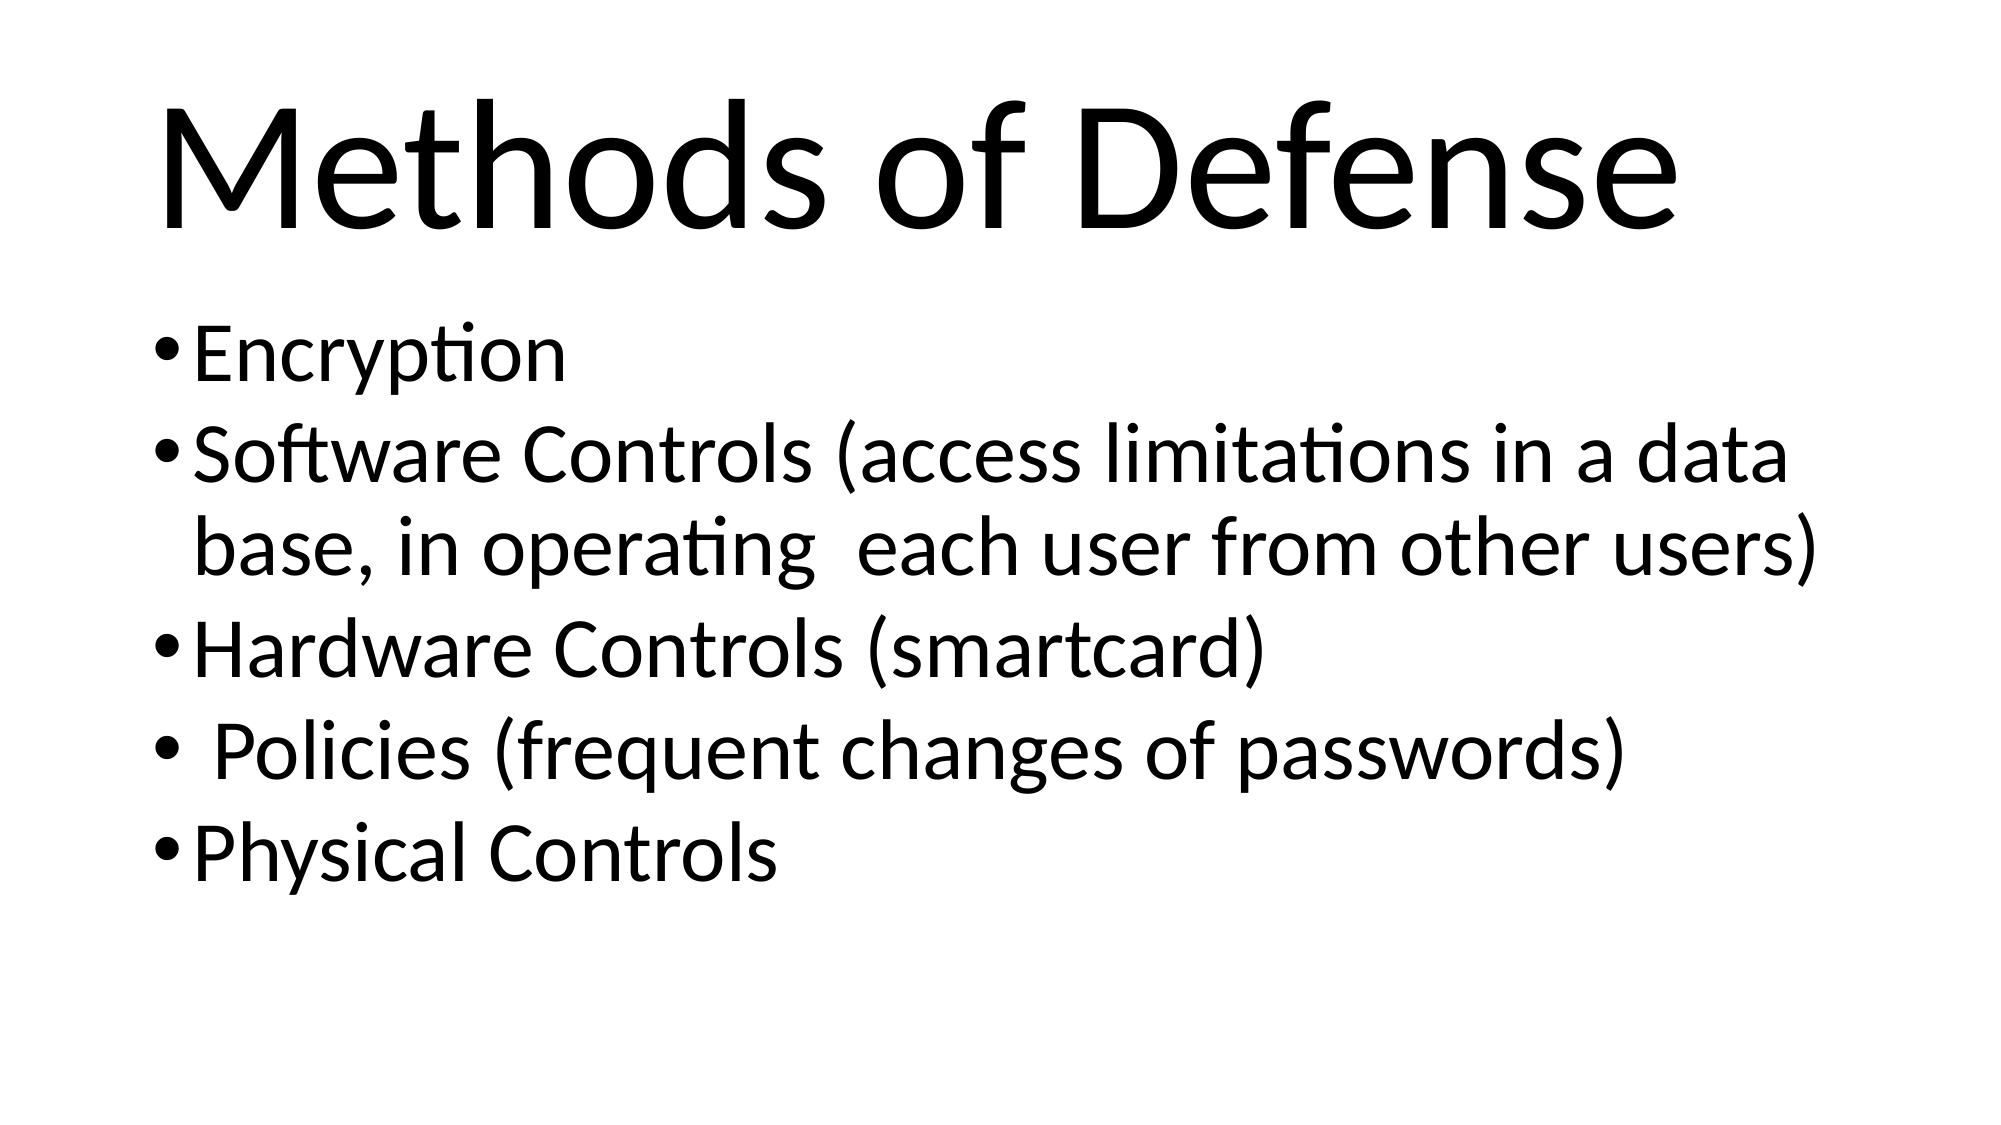

# Methods of Defense
Encryption
Software Controls (access limitations in a data base, in operating  each user from other users)
Hardware Controls (smartcard)
 Policies (frequent changes of passwords)
Physical Controls